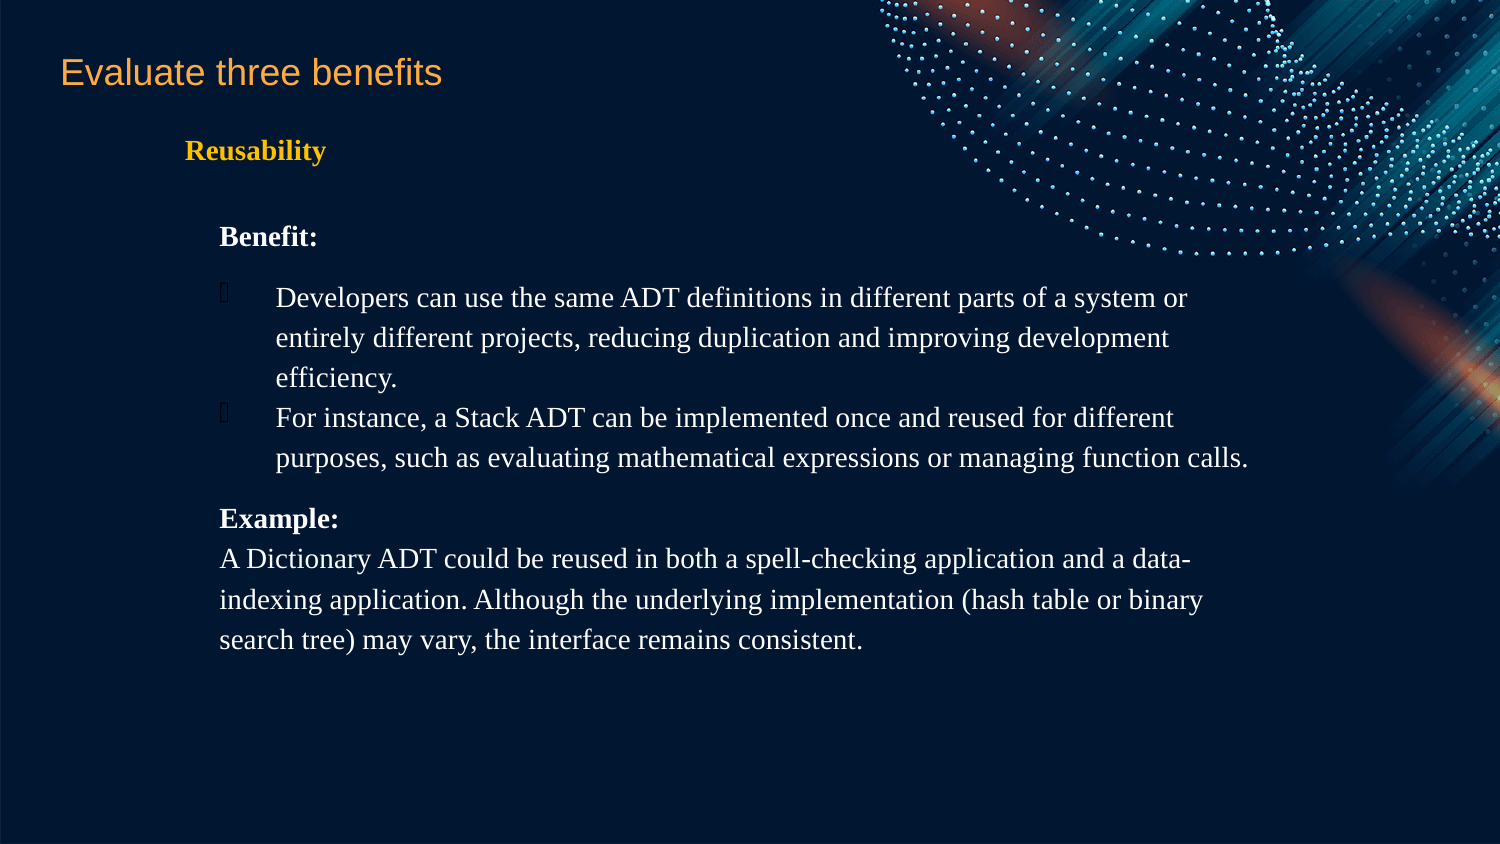

# Evaluate three benefits
Reusability
Benefit:
Developers can use the same ADT definitions in different parts of a system or entirely different projects, reducing duplication and improving development efficiency.
For instance, a Stack ADT can be implemented once and reused for different purposes, such as evaluating mathematical expressions or managing function calls.
Example:
A Dictionary ADT could be reused in both a spell-checking application and a data-indexing application. Although the underlying implementation (hash table or binary search tree) may vary, the interface remains consistent.